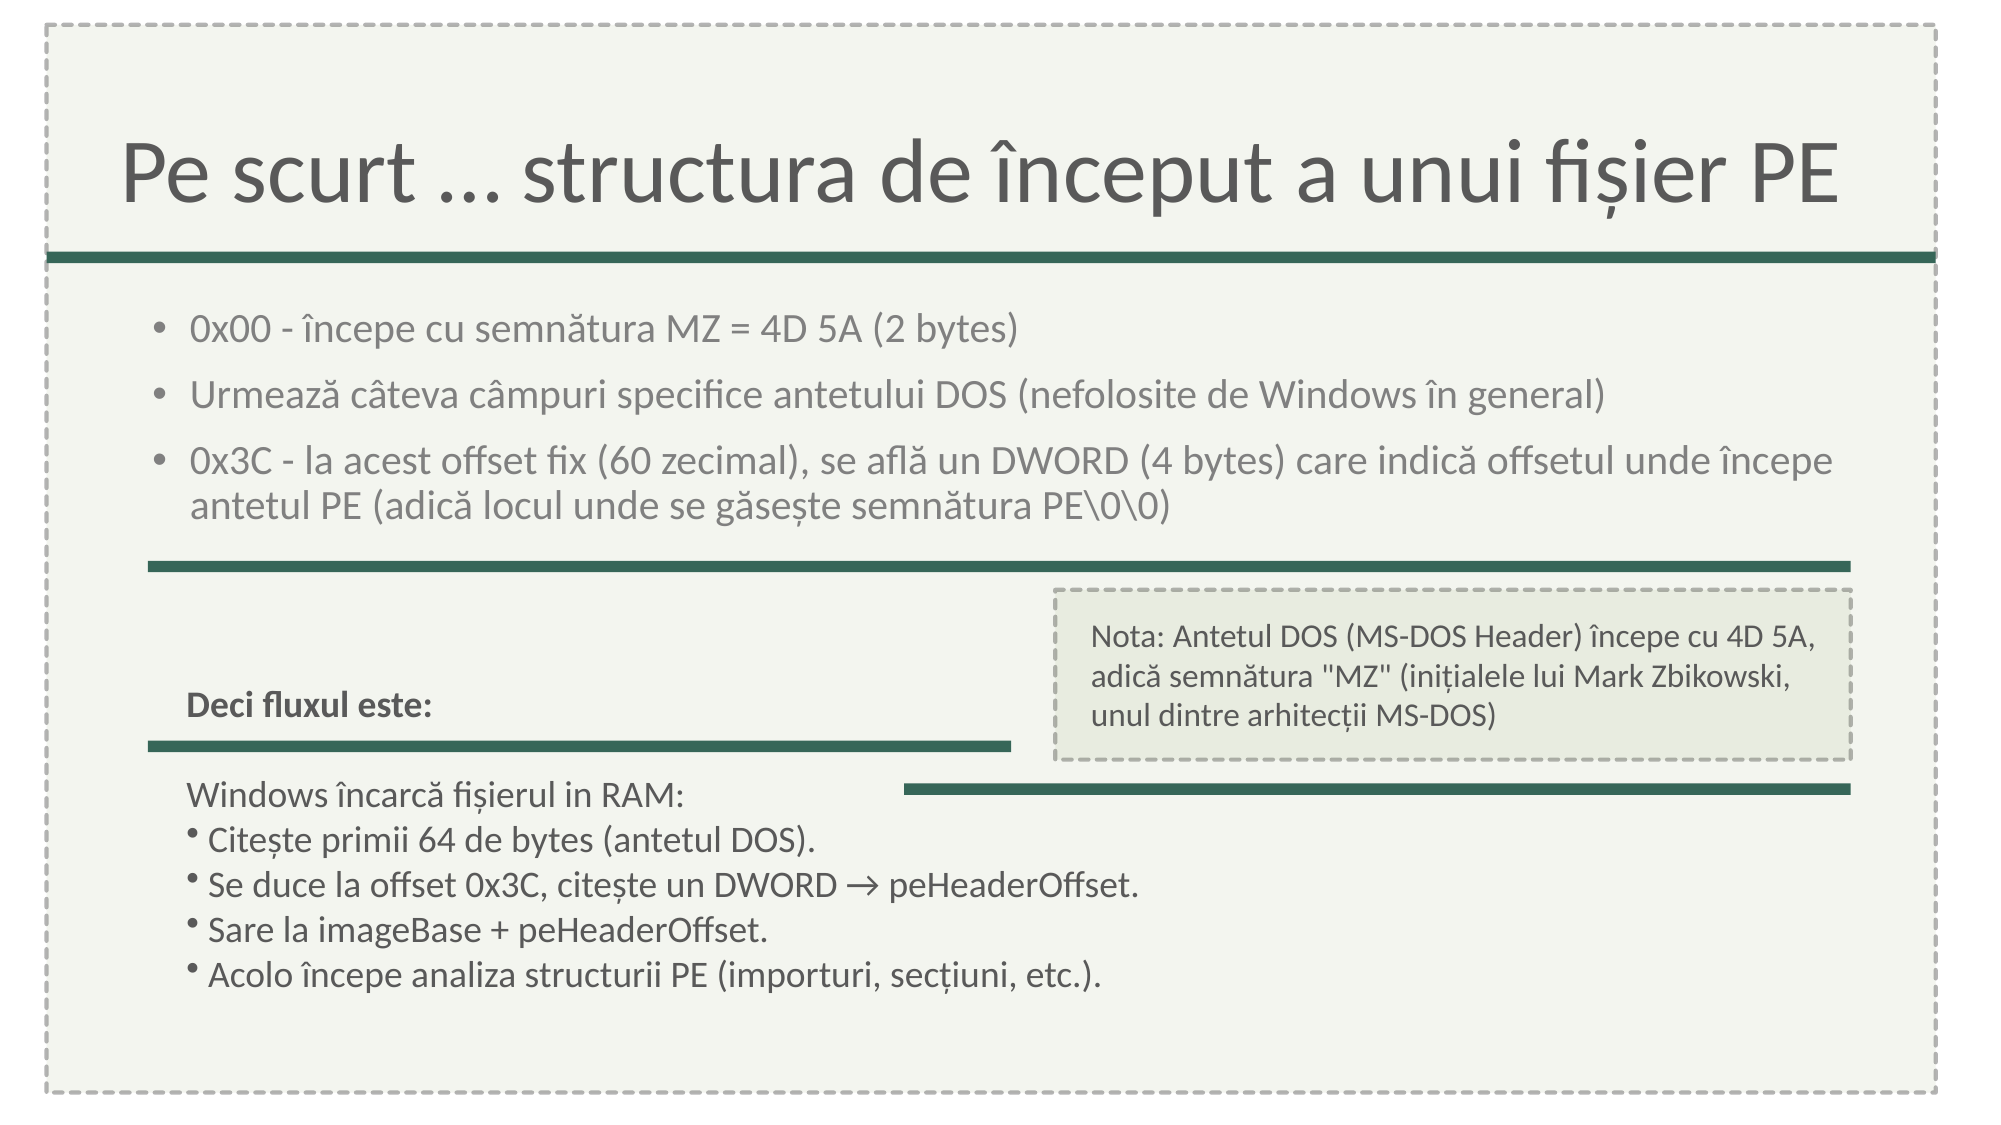

# Pe scurt … structura de început a unui fișier PE

0x00 - începe cu semnătura MZ = 4D 5A (2 bytes)
Urmează câteva câmpuri specifice antetului DOS (nefolosite de Windows în general)
0x3C - la acest offset fix (60 zecimal), se află un DWORD (4 bytes) care indică offsetul unde începe antetul PE (adică locul unde se găsește semnătura PE\0\0)

Nota: Antetul DOS (MS-DOS Header) începe cu 4D 5A, adică semnătura "MZ" (inițialele lui Mark Zbikowski, unul dintre arhitecții MS-DOS)
Deci fluxul este:

Windows încarcă fișierul in RAM:
 Citește primii 64 de bytes (antetul DOS).
 Se duce la offset 0x3C, citește un DWORD → peHeaderOffset.
 Sare la imageBase + peHeaderOffset.
 Acolo începe analiza structurii PE (importuri, secțiuni, etc.).